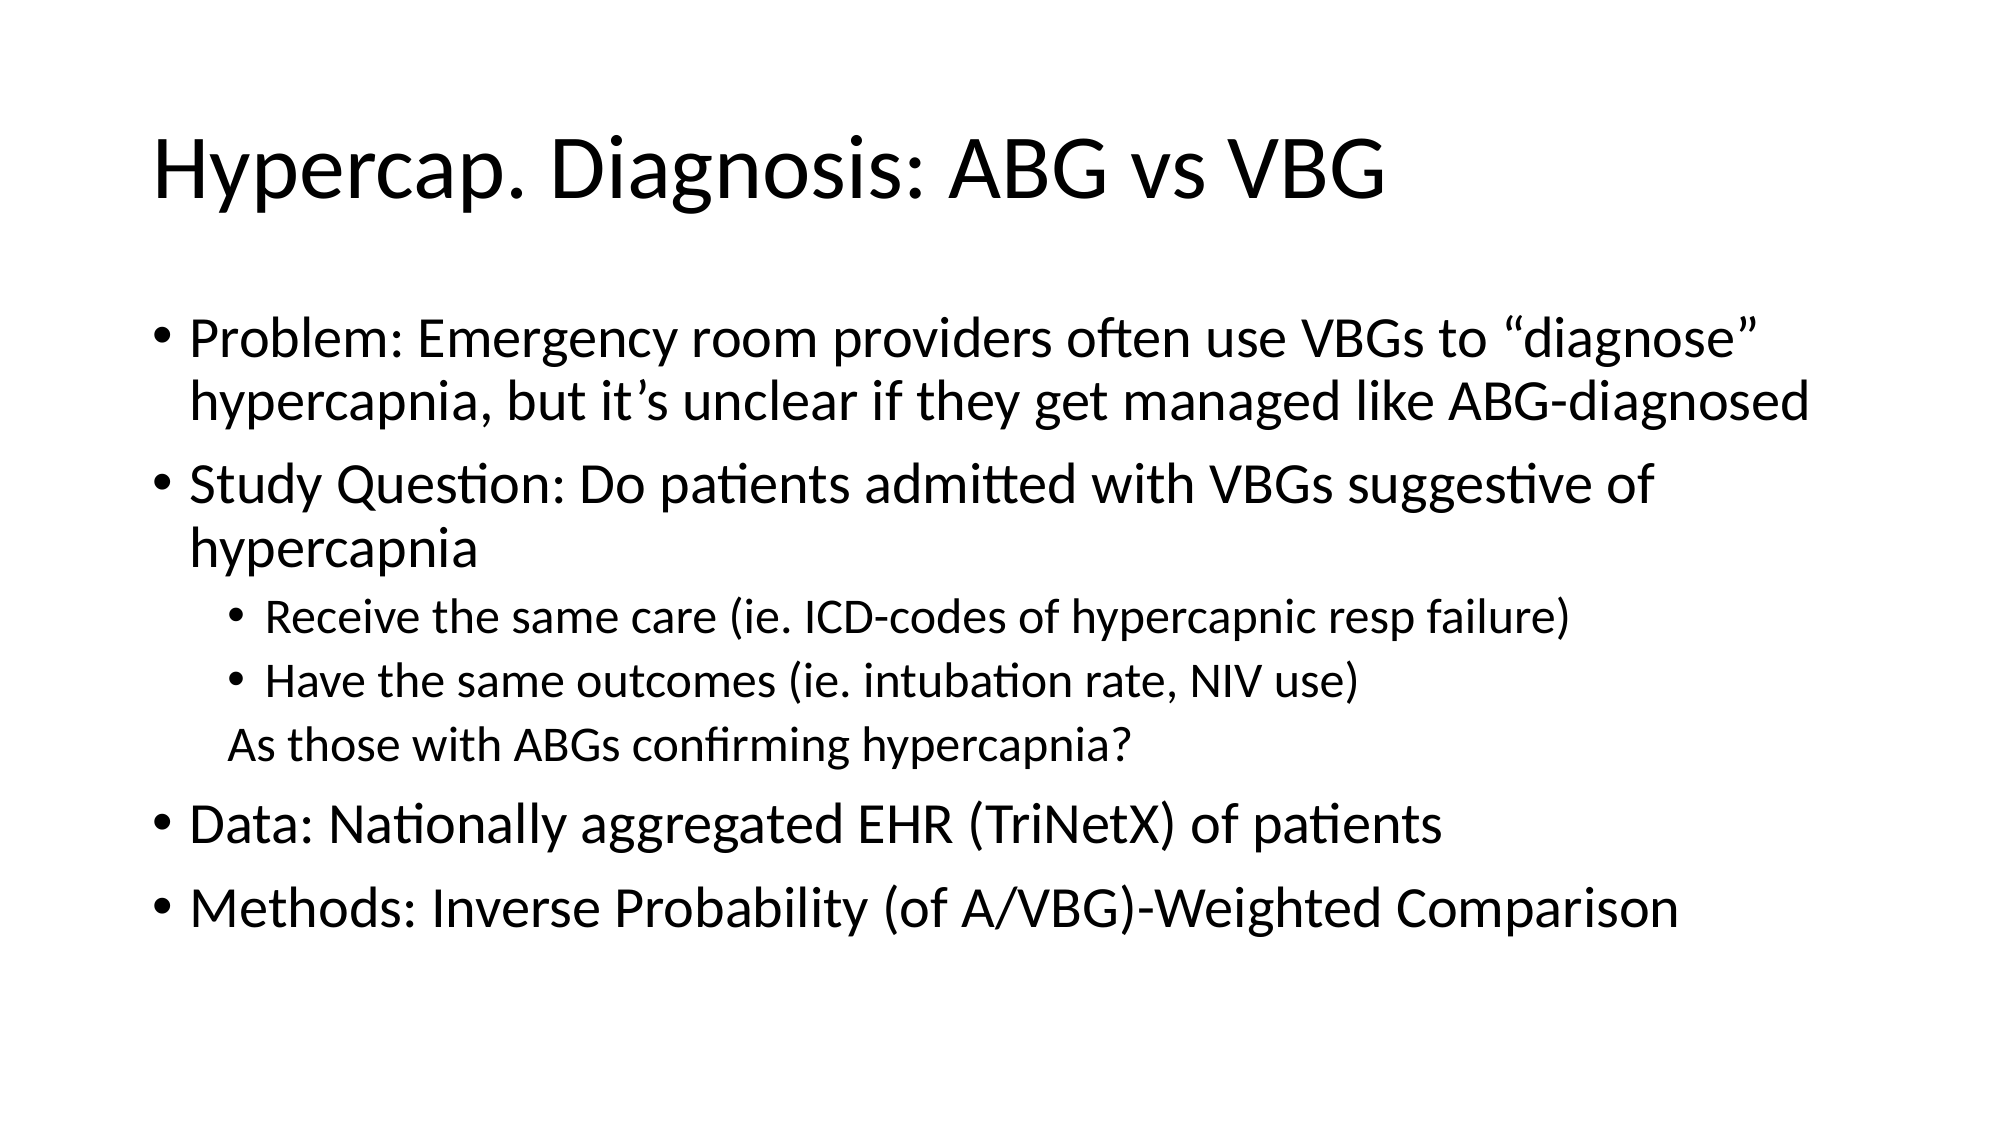

# Hypercap. Diagnosis: ABG vs VBG
Problem: Emergency room providers often use VBGs to “diagnose” hypercapnia, but it’s unclear if they get managed like ABG-diagnosed
Study Question: Do patients admitted with VBGs suggestive of hypercapnia
Receive the same care (ie. ICD-codes of hypercapnic resp failure)
Have the same outcomes (ie. intubation rate, NIV use)
As those with ABGs confirming hypercapnia?
Data: Nationally aggregated EHR (TriNetX) of patients
Methods: Inverse Probability (of A/VBG)-Weighted Comparison